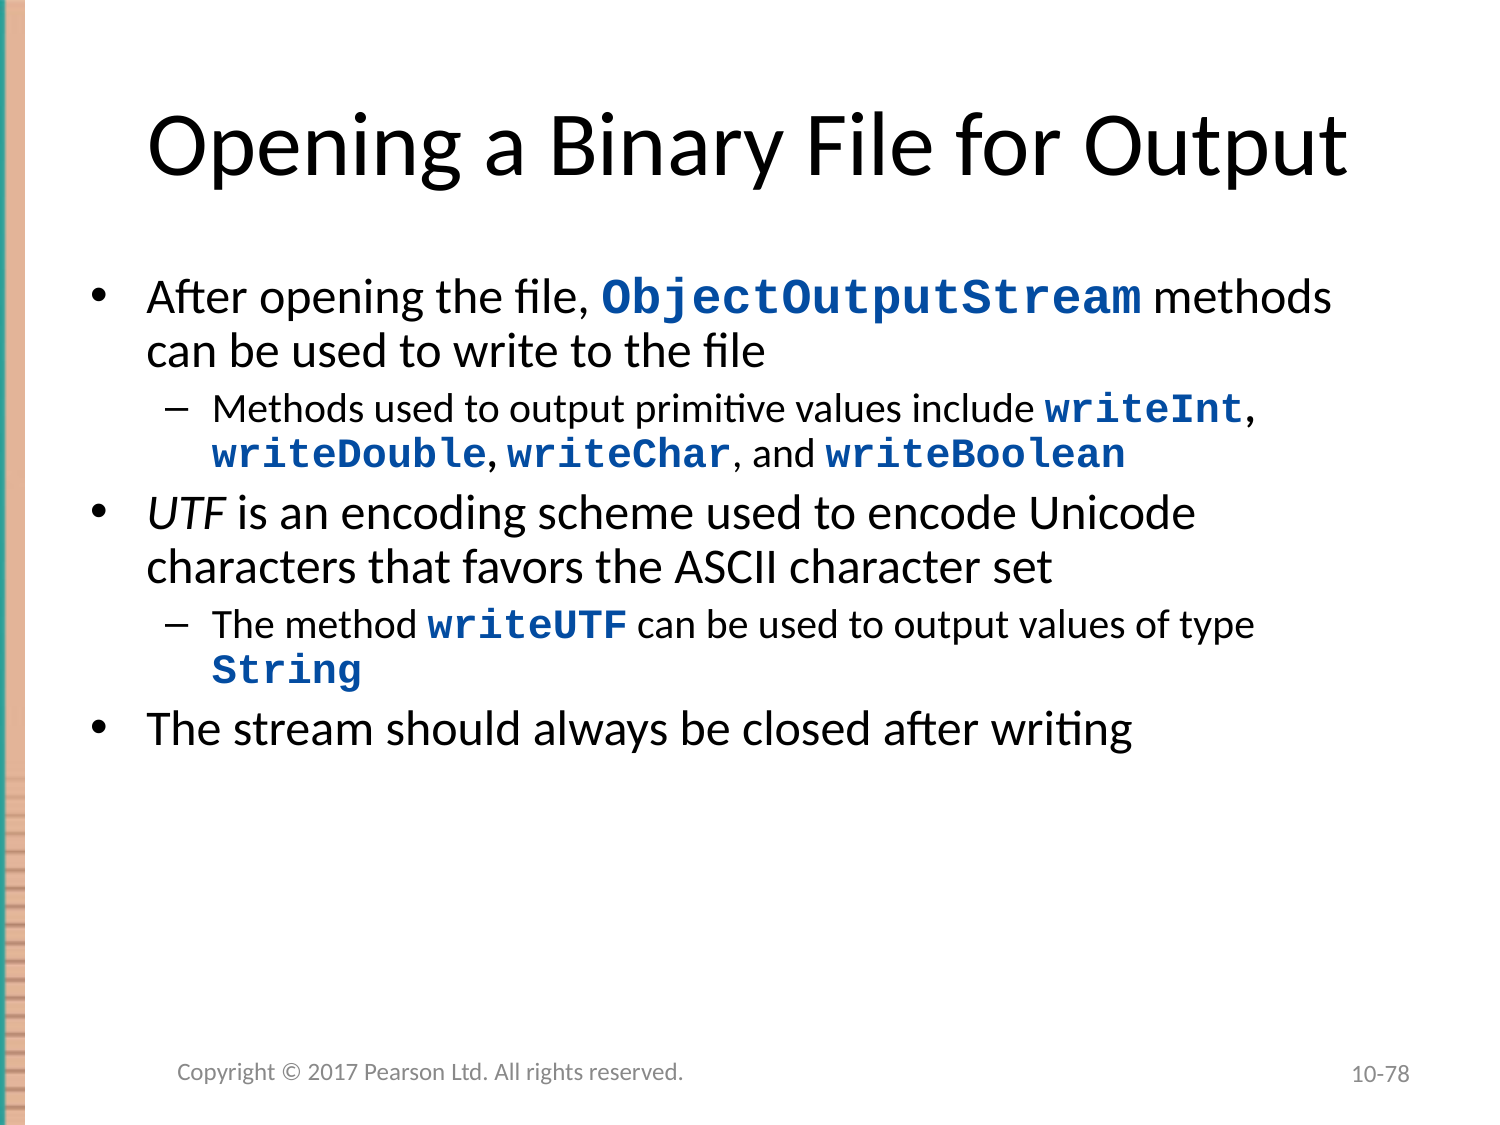

# Opening a Binary File for Output
After opening the file, ObjectOutputStream methods can be used to write to the file
Methods used to output primitive values include writeInt, writeDouble, writeChar, and writeBoolean
UTF is an encoding scheme used to encode Unicode characters that favors the ASCII character set
The method writeUTF can be used to output values of type String
The stream should always be closed after writing
Copyright © 2017 Pearson Ltd. All rights reserved.
10-78